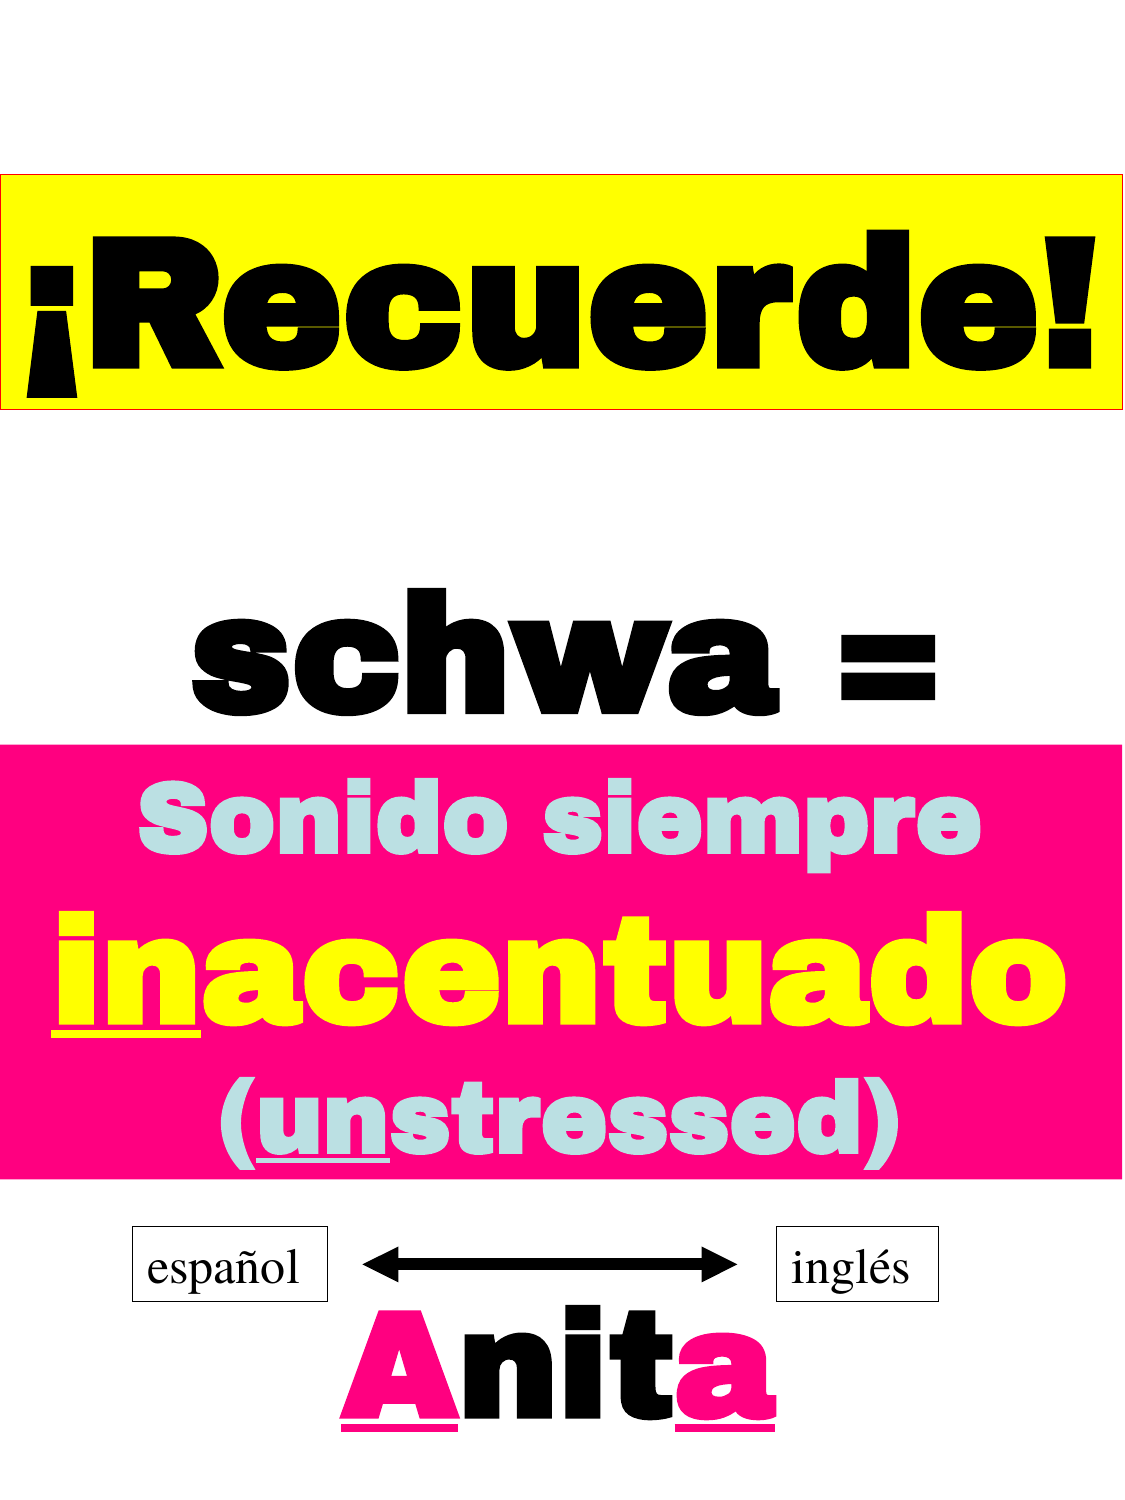

¡Recuerde!
schwa =

Sonido siempre inacentuado (unstressed)
69
español
inglés
Anita